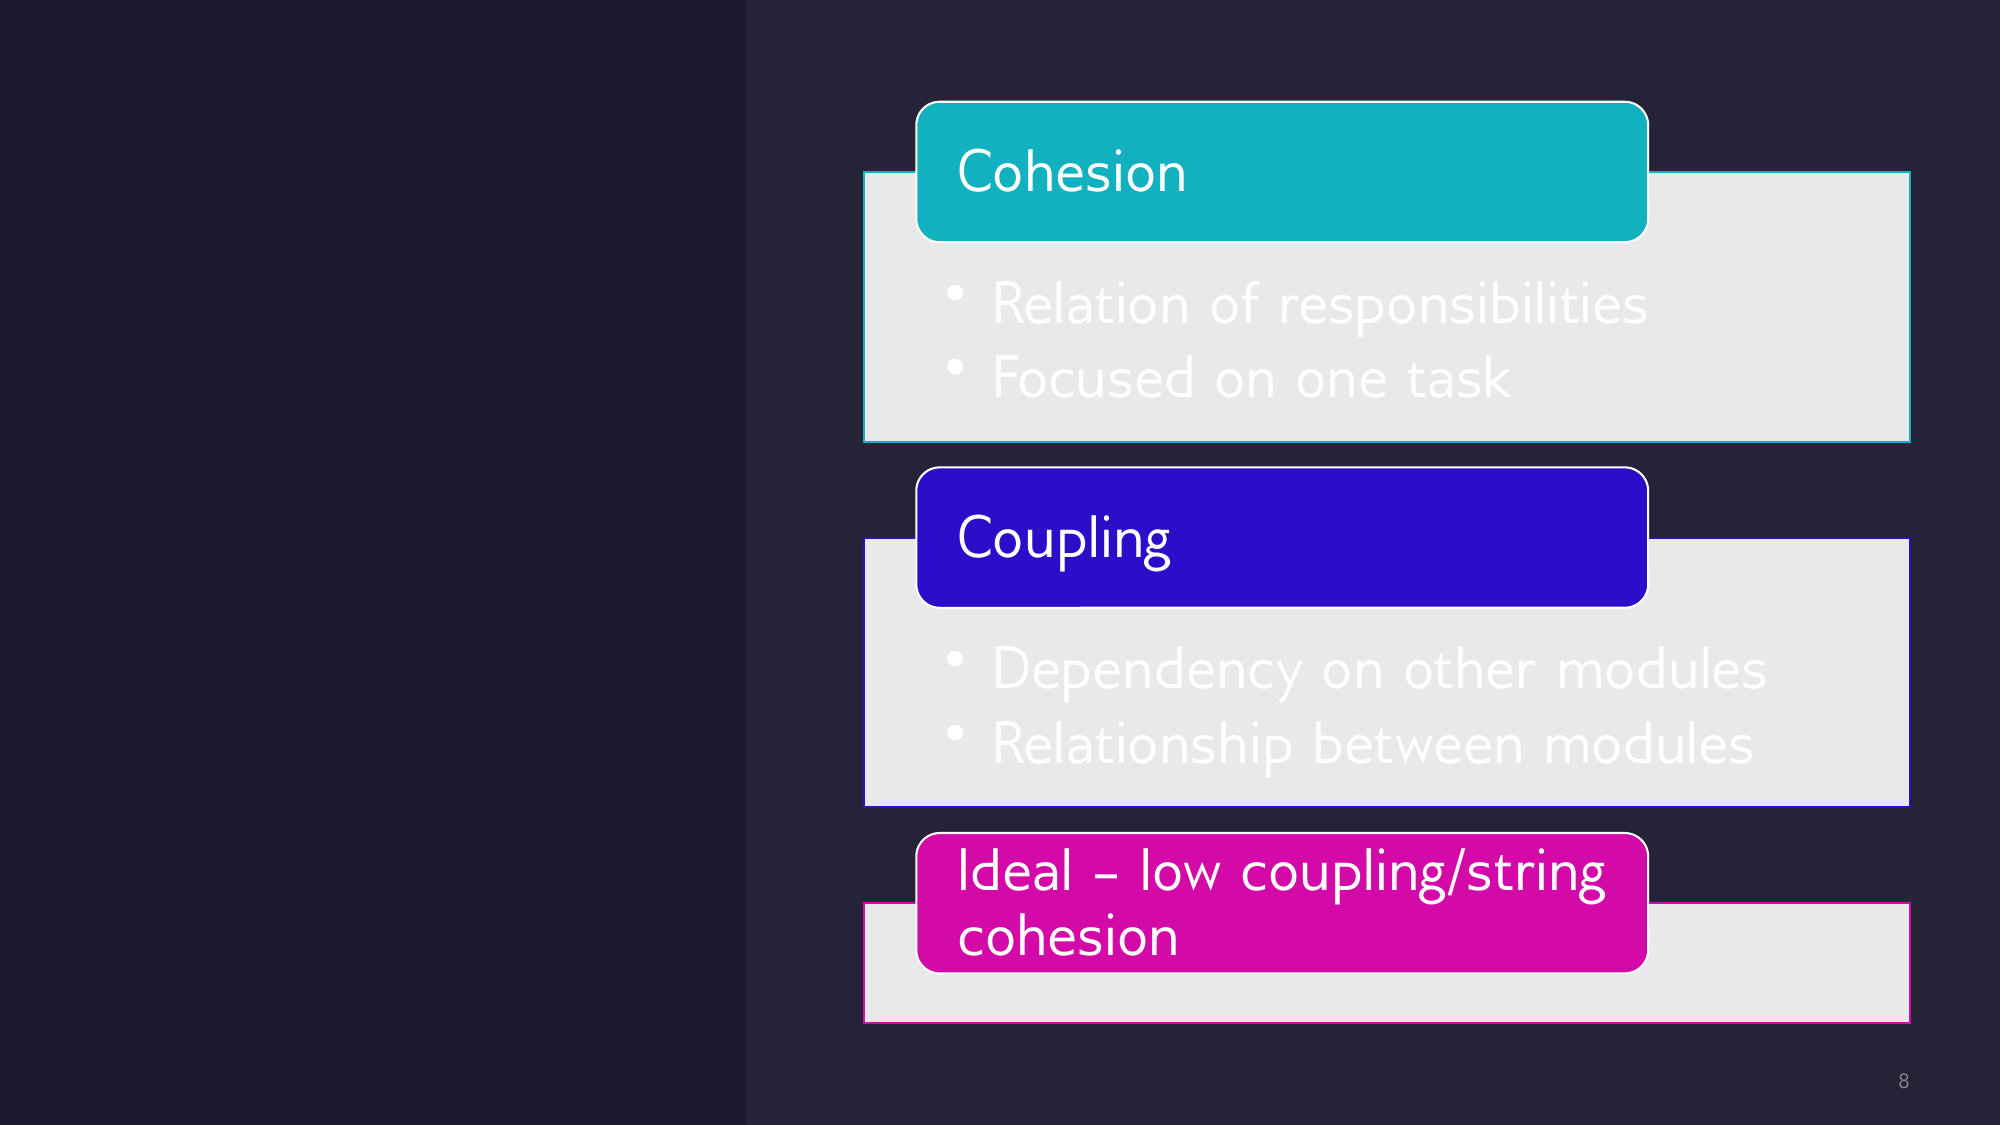

Relation of responsibilities
Focused on one task
Cohesion
Dependency on other modules
Relationship between modules
Coupling
Ideal – low coupling/string cohesion
8